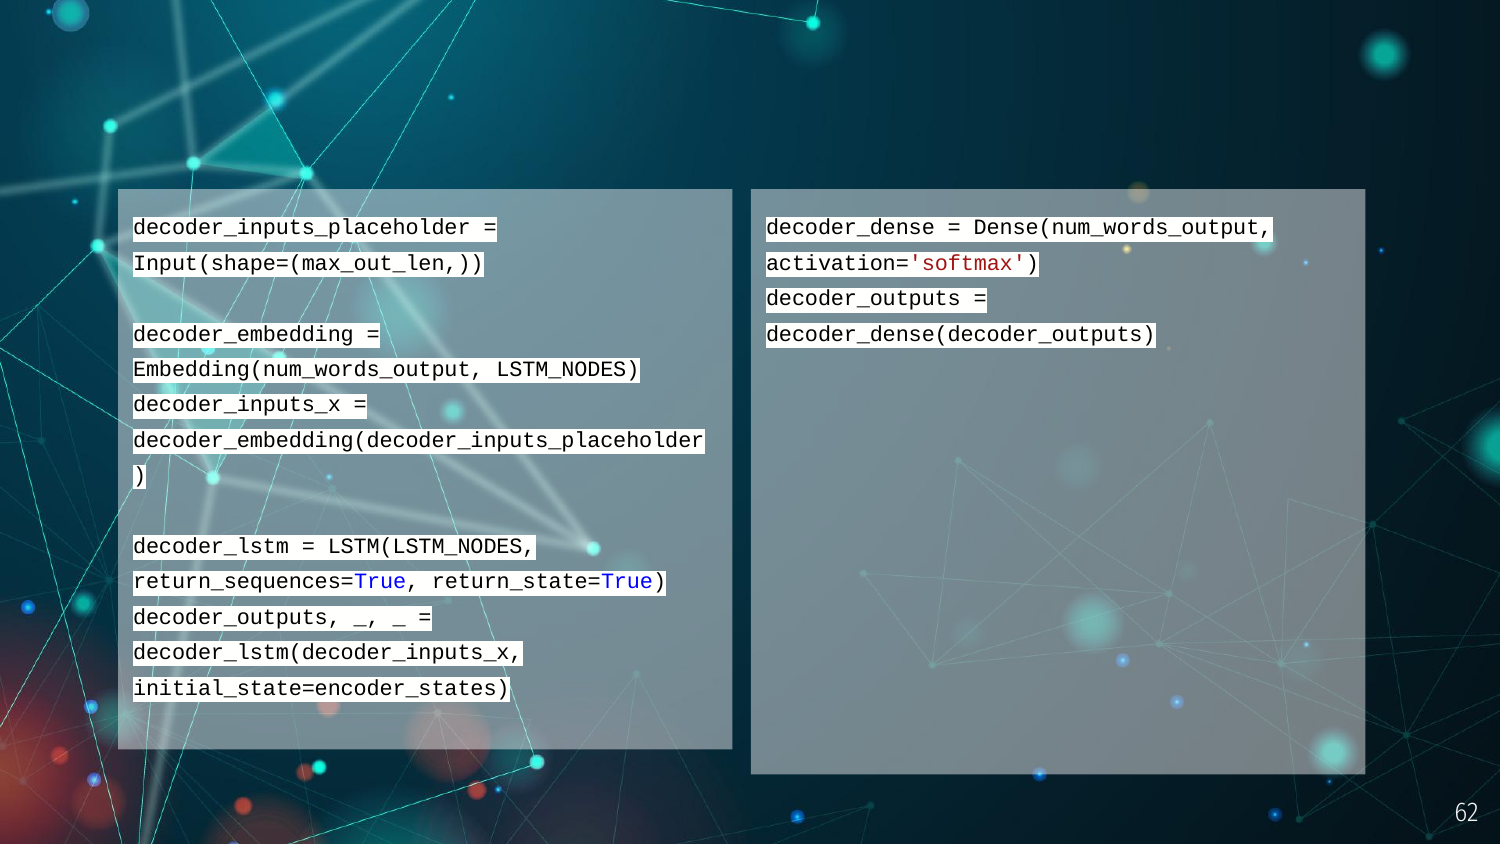

#
decoder_inputs_placeholder = Input(shape=(max_out_len,))

decoder_embedding = Embedding(num_words_output, LSTM_NODES)
decoder_inputs_x = decoder_embedding(decoder_inputs_placeholder)

decoder_lstm = LSTM(LSTM_NODES, return_sequences=True, return_state=True)
decoder_outputs, _, _ = decoder_lstm(decoder_inputs_x, initial_state=encoder_states)

decoder_dense = Dense(num_words_output, activation='softmax')
decoder_outputs = decoder_dense(decoder_outputs)

62